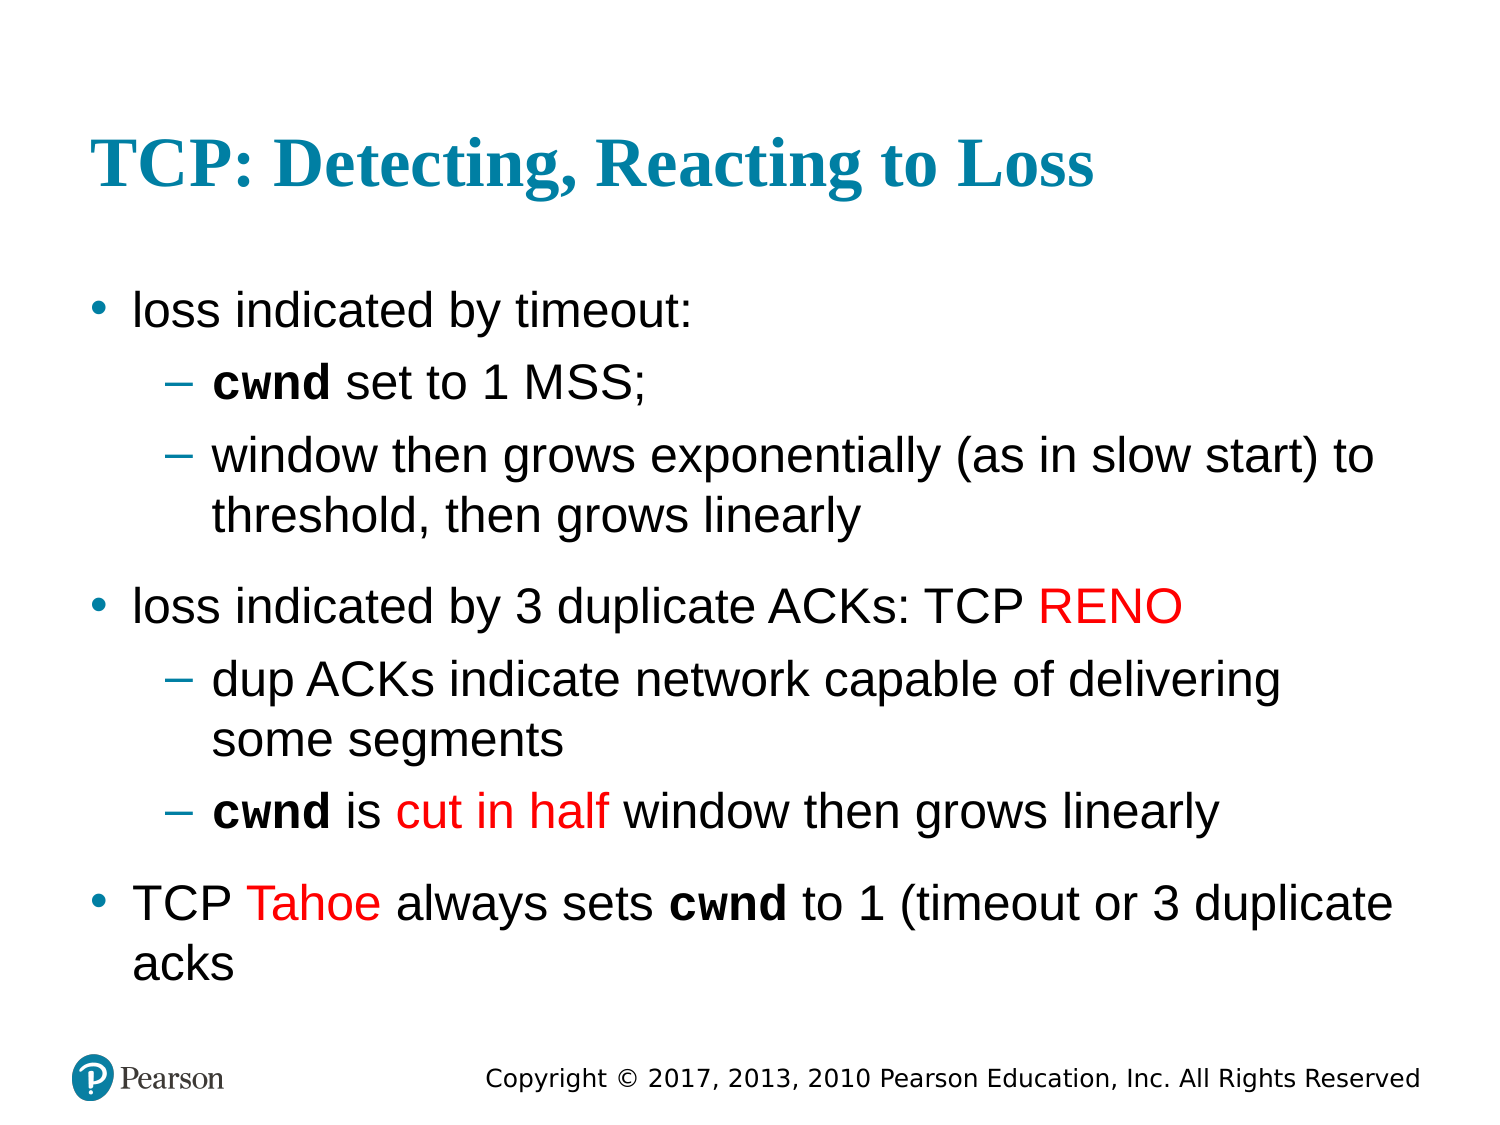

# T C P: Detecting, Reacting to Loss
loss indicated by timeout:
cwnd set to 1 M S S;
window then grows exponentially (as in slow start) to threshold, then grows linearly
loss indicated by 3 duplicate A C K s: T C P R E N O
dup A C K s indicate network capable of delivering some segments
cwnd is cut in half window then grows linearly
T C P Tahoe always sets cwnd to 1 (timeout or 3 duplicate acks